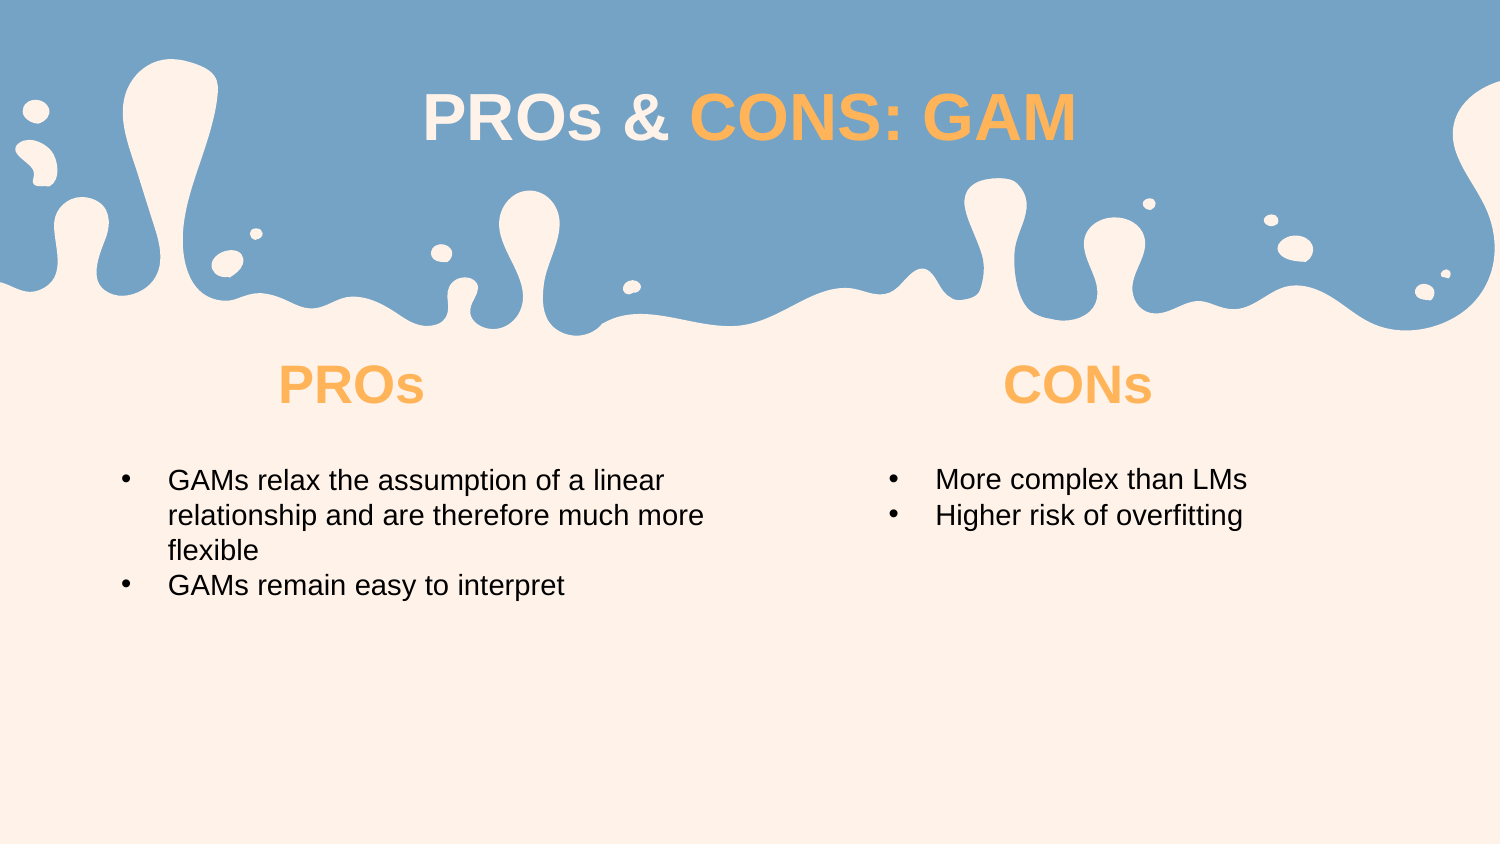

# PROs & CONS: GAM
PROs
CONs
More complex than LMs
Higher risk of overfitting
GAMs relax the assumption of a linear relationship and are therefore much more flexible
GAMs remain easy to interpret